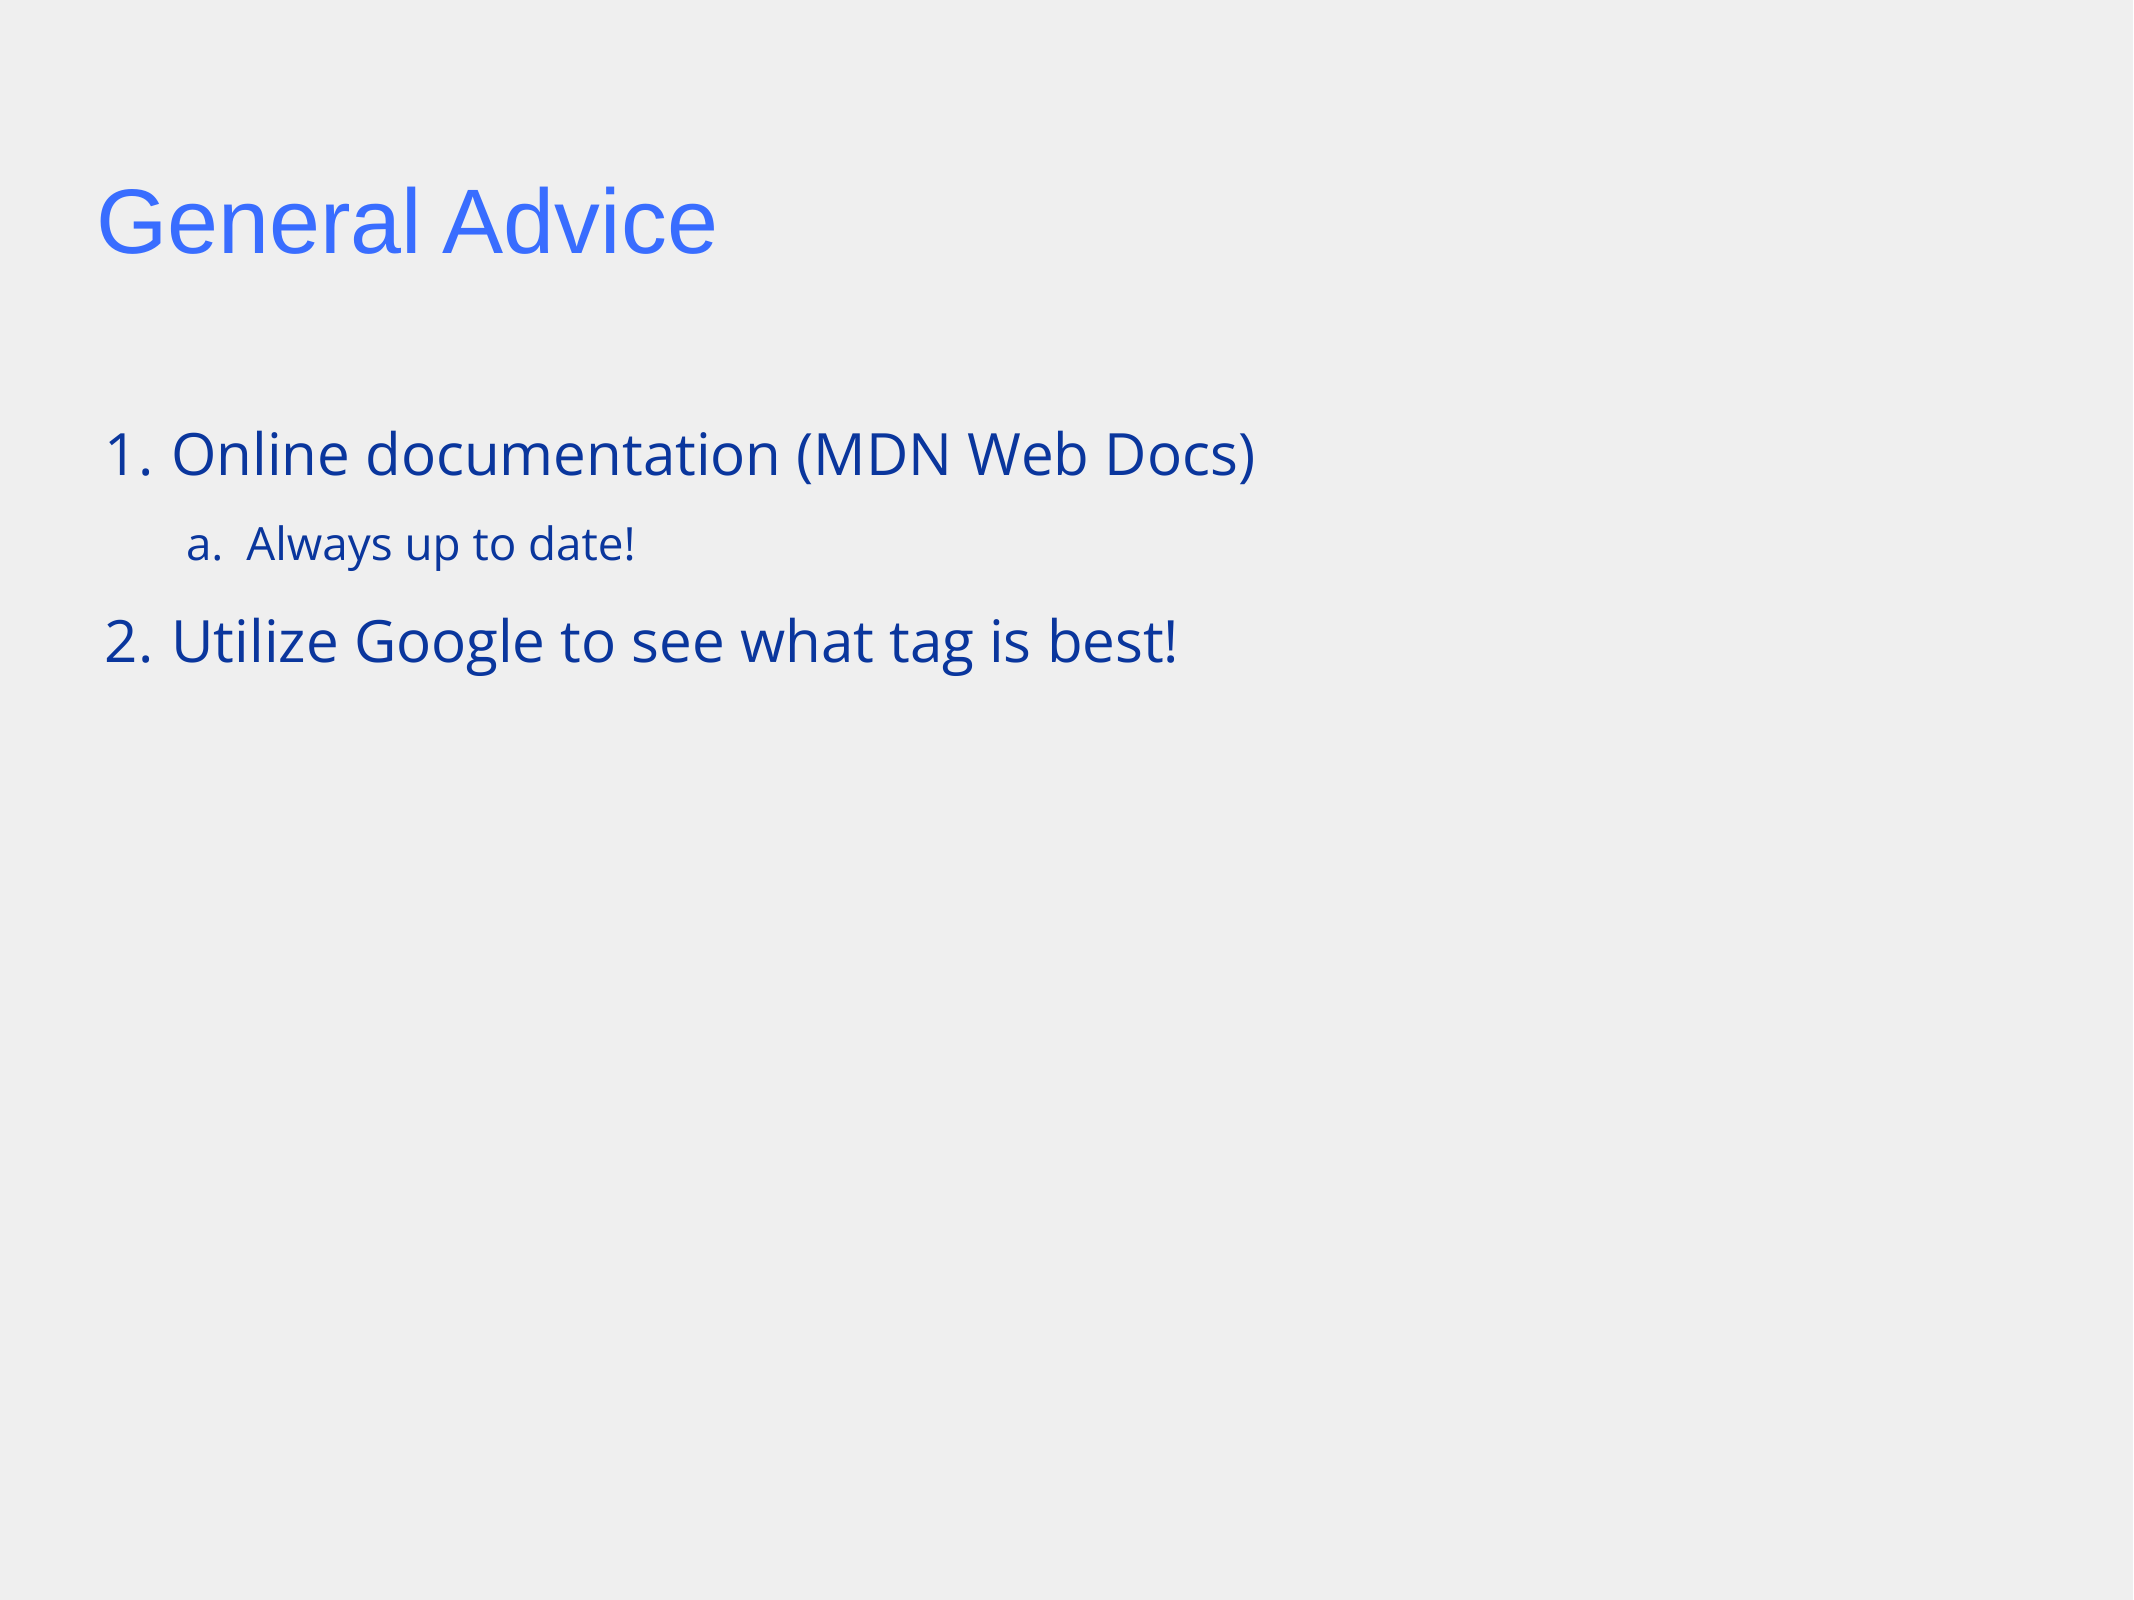

# General Advice
Online documentation (MDN Web Docs)
Always up to date!
Utilize Google to see what tag is best!